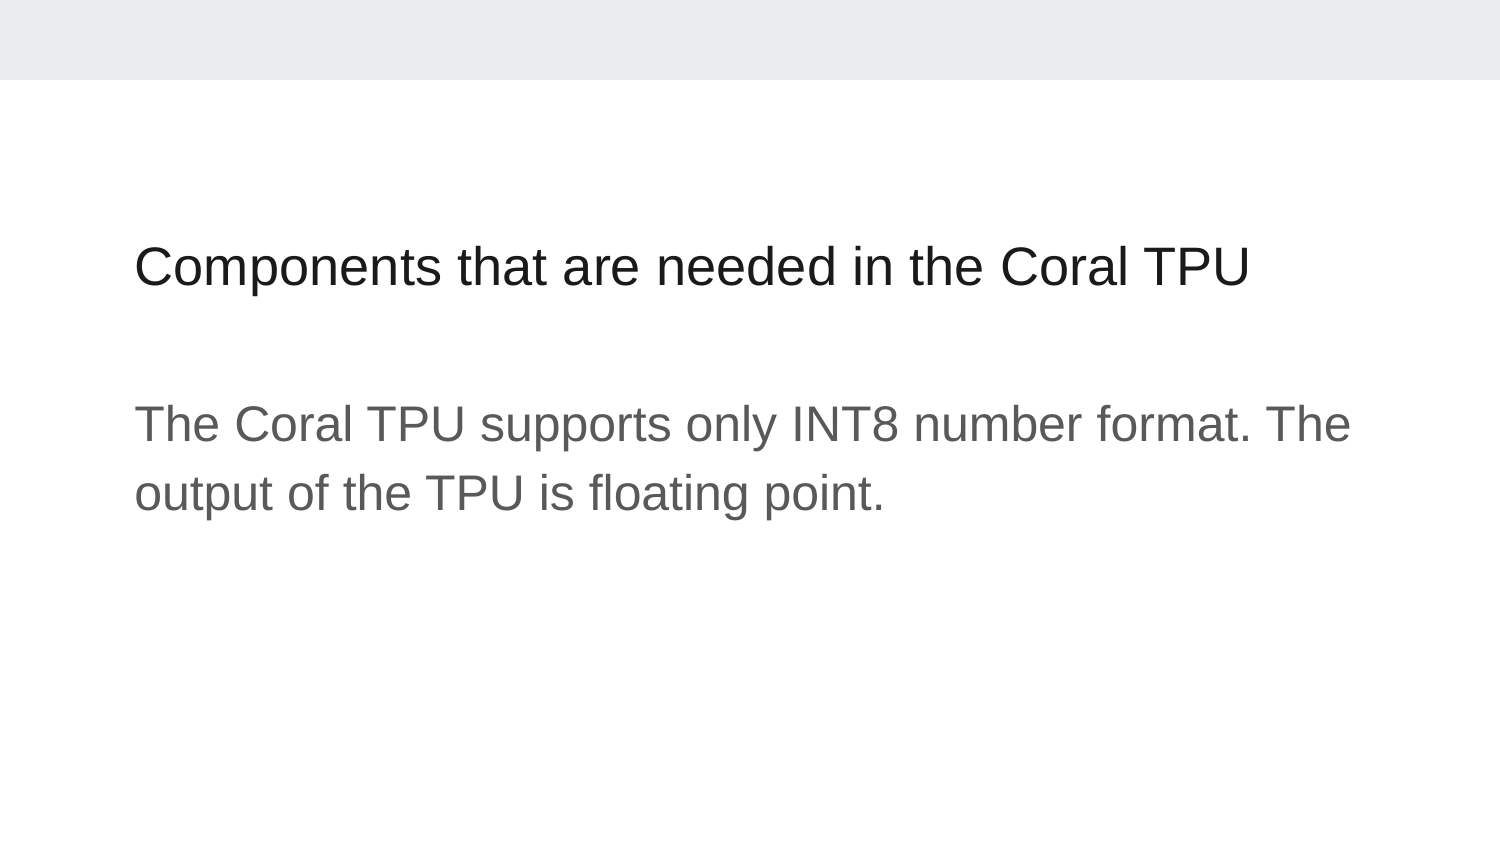

# Components that are needed in the Coral TPU
The Coral TPU supports only INT8 number format. The output of the TPU is floating point.